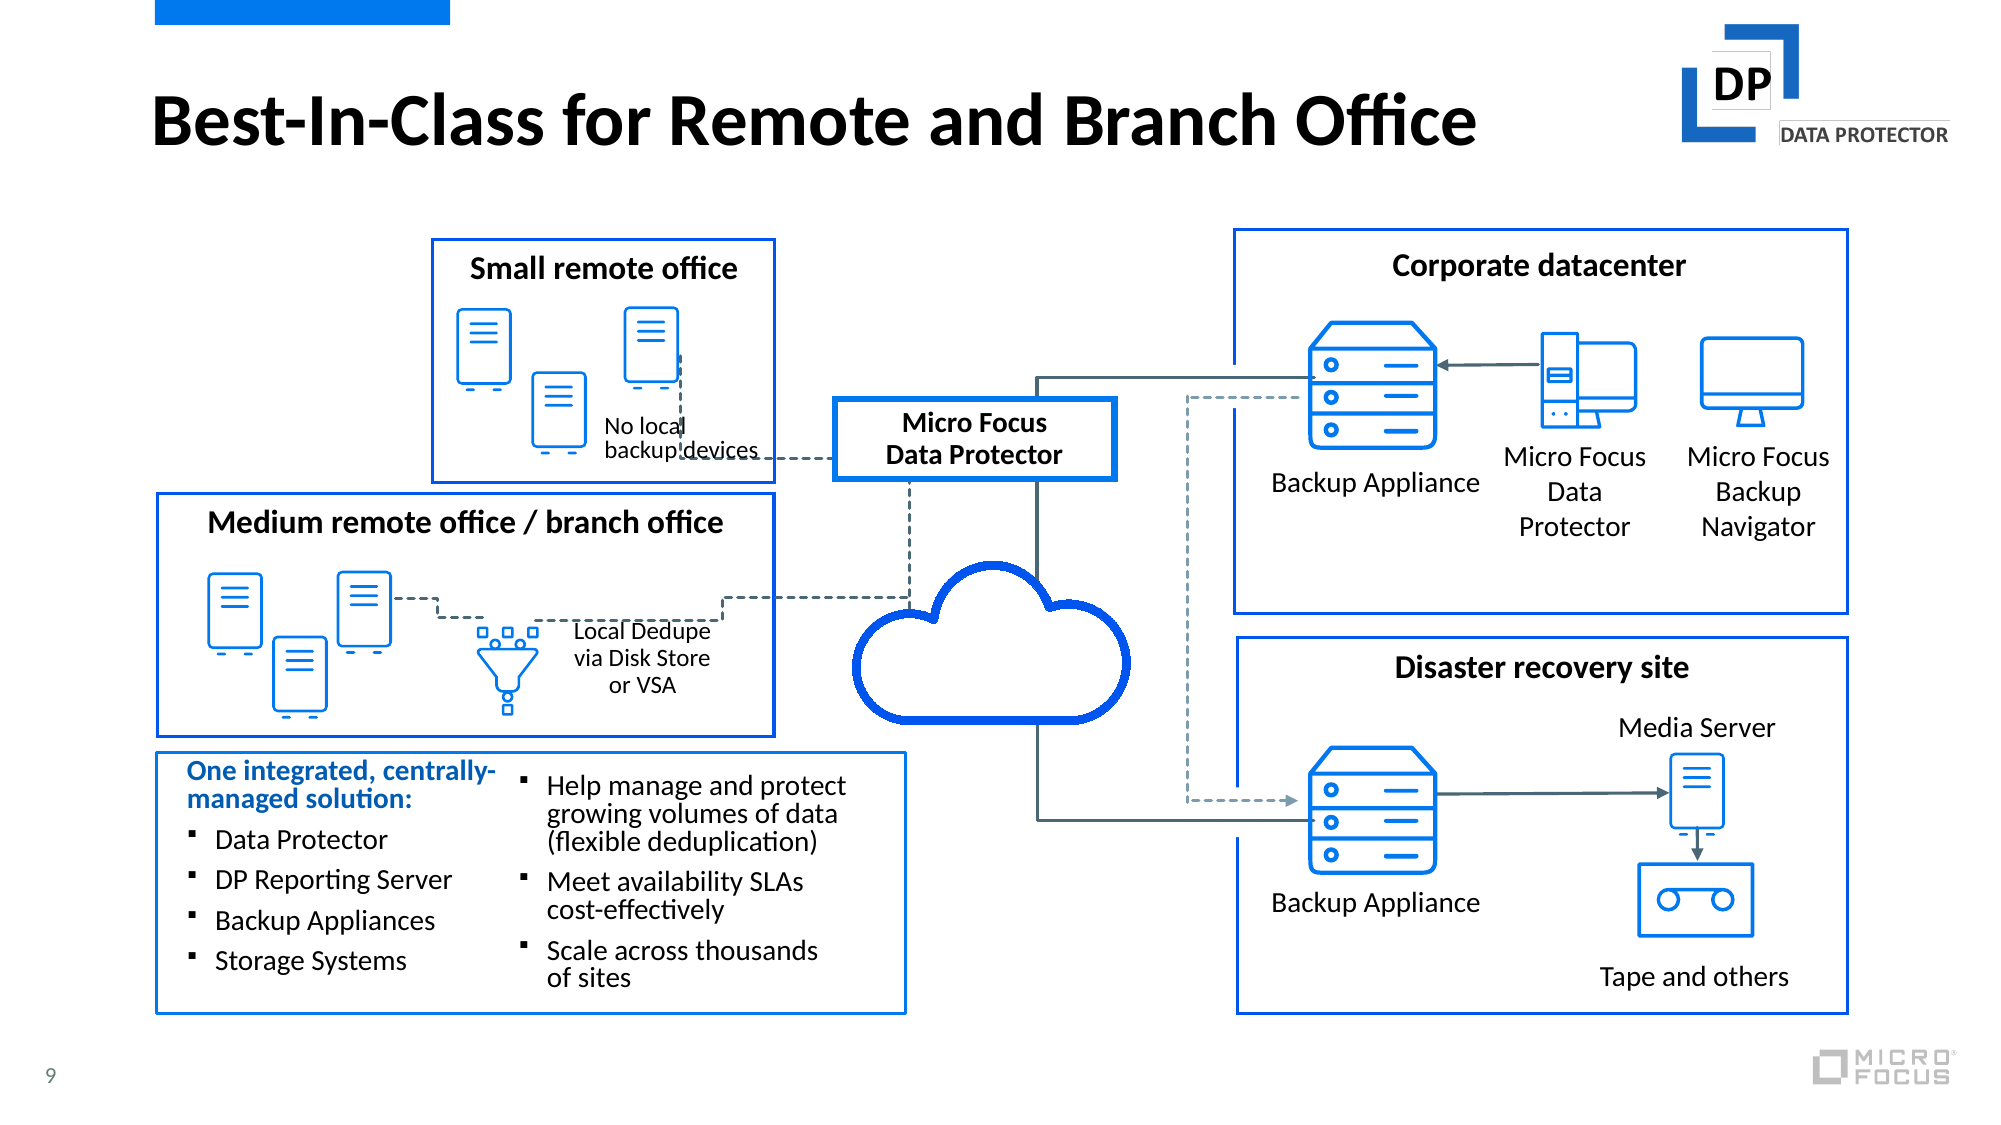

# Best-In-Class for Remote and Branch Office

Corporate datacenter

Small remote office

No local
backup devices

Micro Focus
Data Protector
Micro Focus Backup Navigator
Micro Focus Data Protector
Backup Appliance

Medium remote office / branch office

Local Dedupe
via Disk Store
or VSA

Disaster recovery site
Media Server

One integrated, centrally-managed solution:
Data Protector
DP Reporting Server
Backup Appliances
Storage Systems

Help manage and protect growing volumes of data (flexible deduplication)
Meet availability SLAs
cost-effectively
Scale across thousands
of sites

Backup Appliance
Tape and others
9